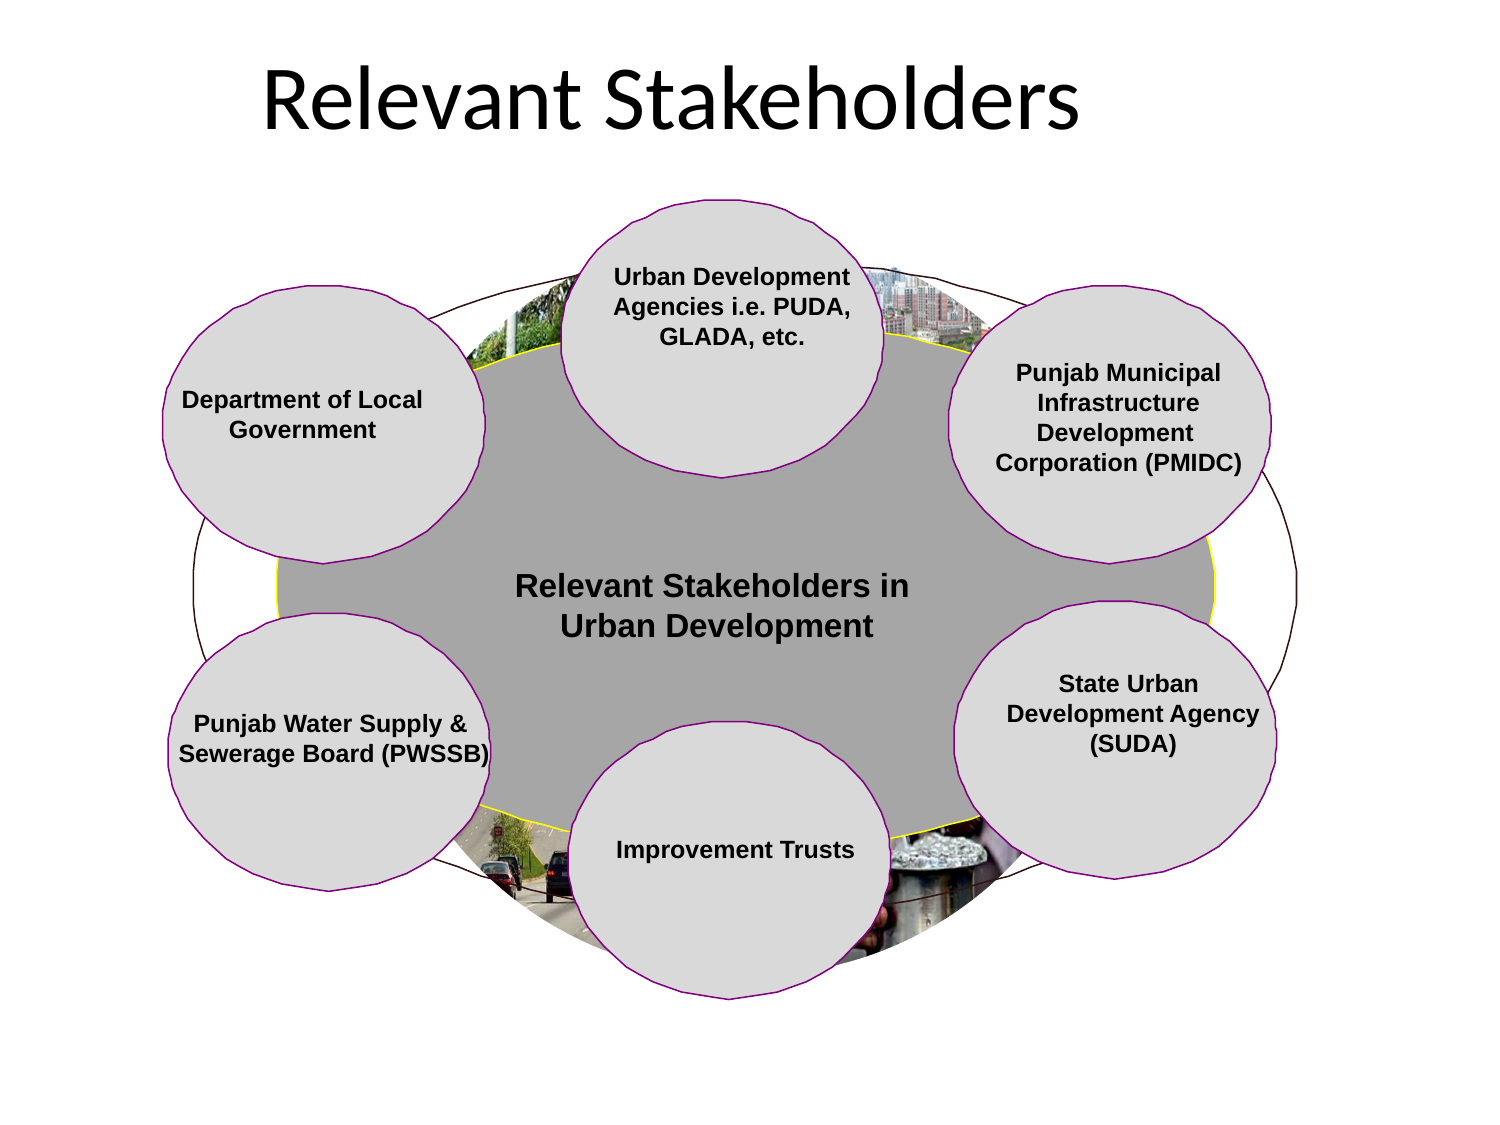

# Relevant Stakeholders

Urban Development Agencies i.e. PUDA, GLADA, etc.

Punjab Municipal
 Infrastructure
Development
Corporation (PMIDC)
Department of Local
Government
Relevant Stakeholders in
Urban Development

State Urban Development Agency (SUDA)

Punjab Water Supply &
Sewerage Board (PWSSB)

Improvement Trusts